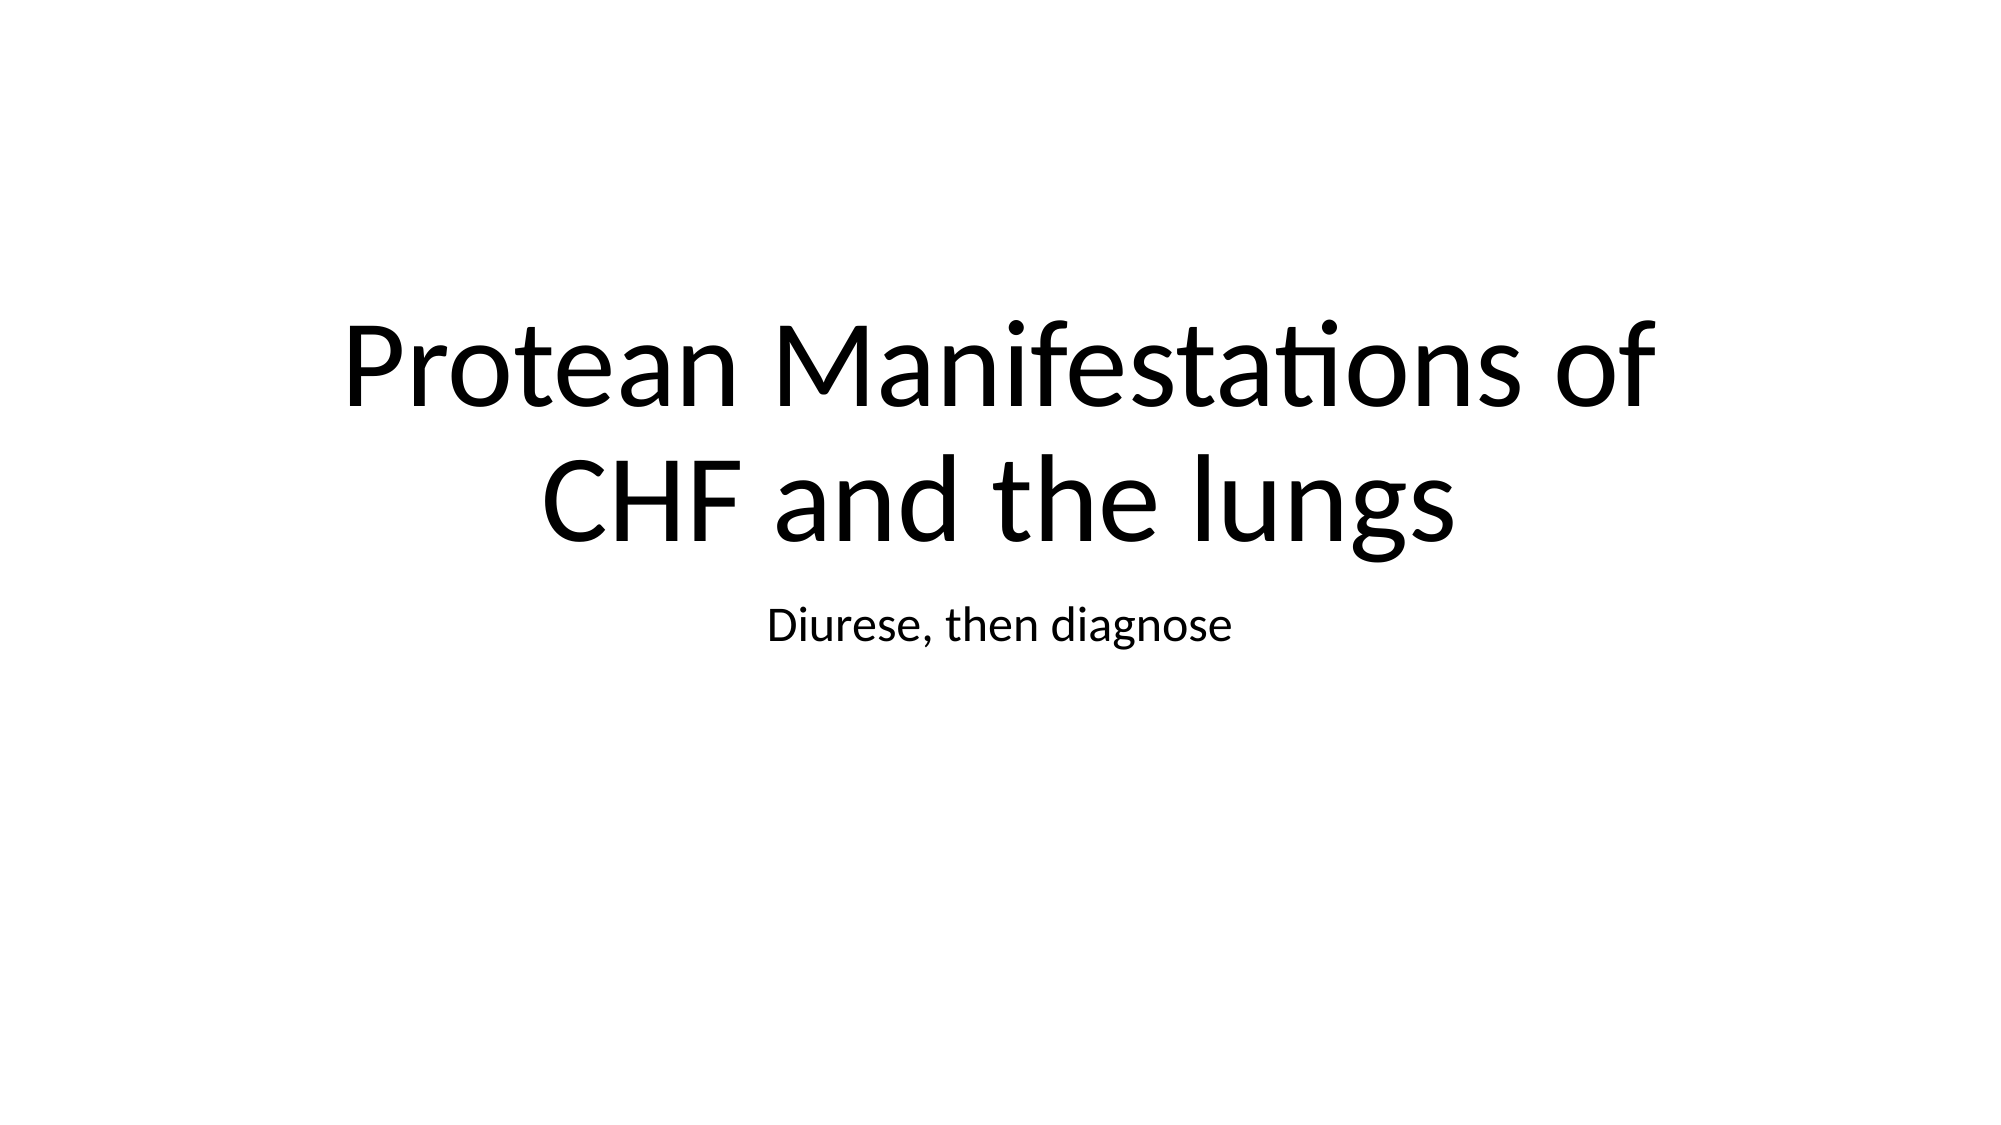

# Protean Manifestations of CHF and the lungs
Diurese, then diagnose